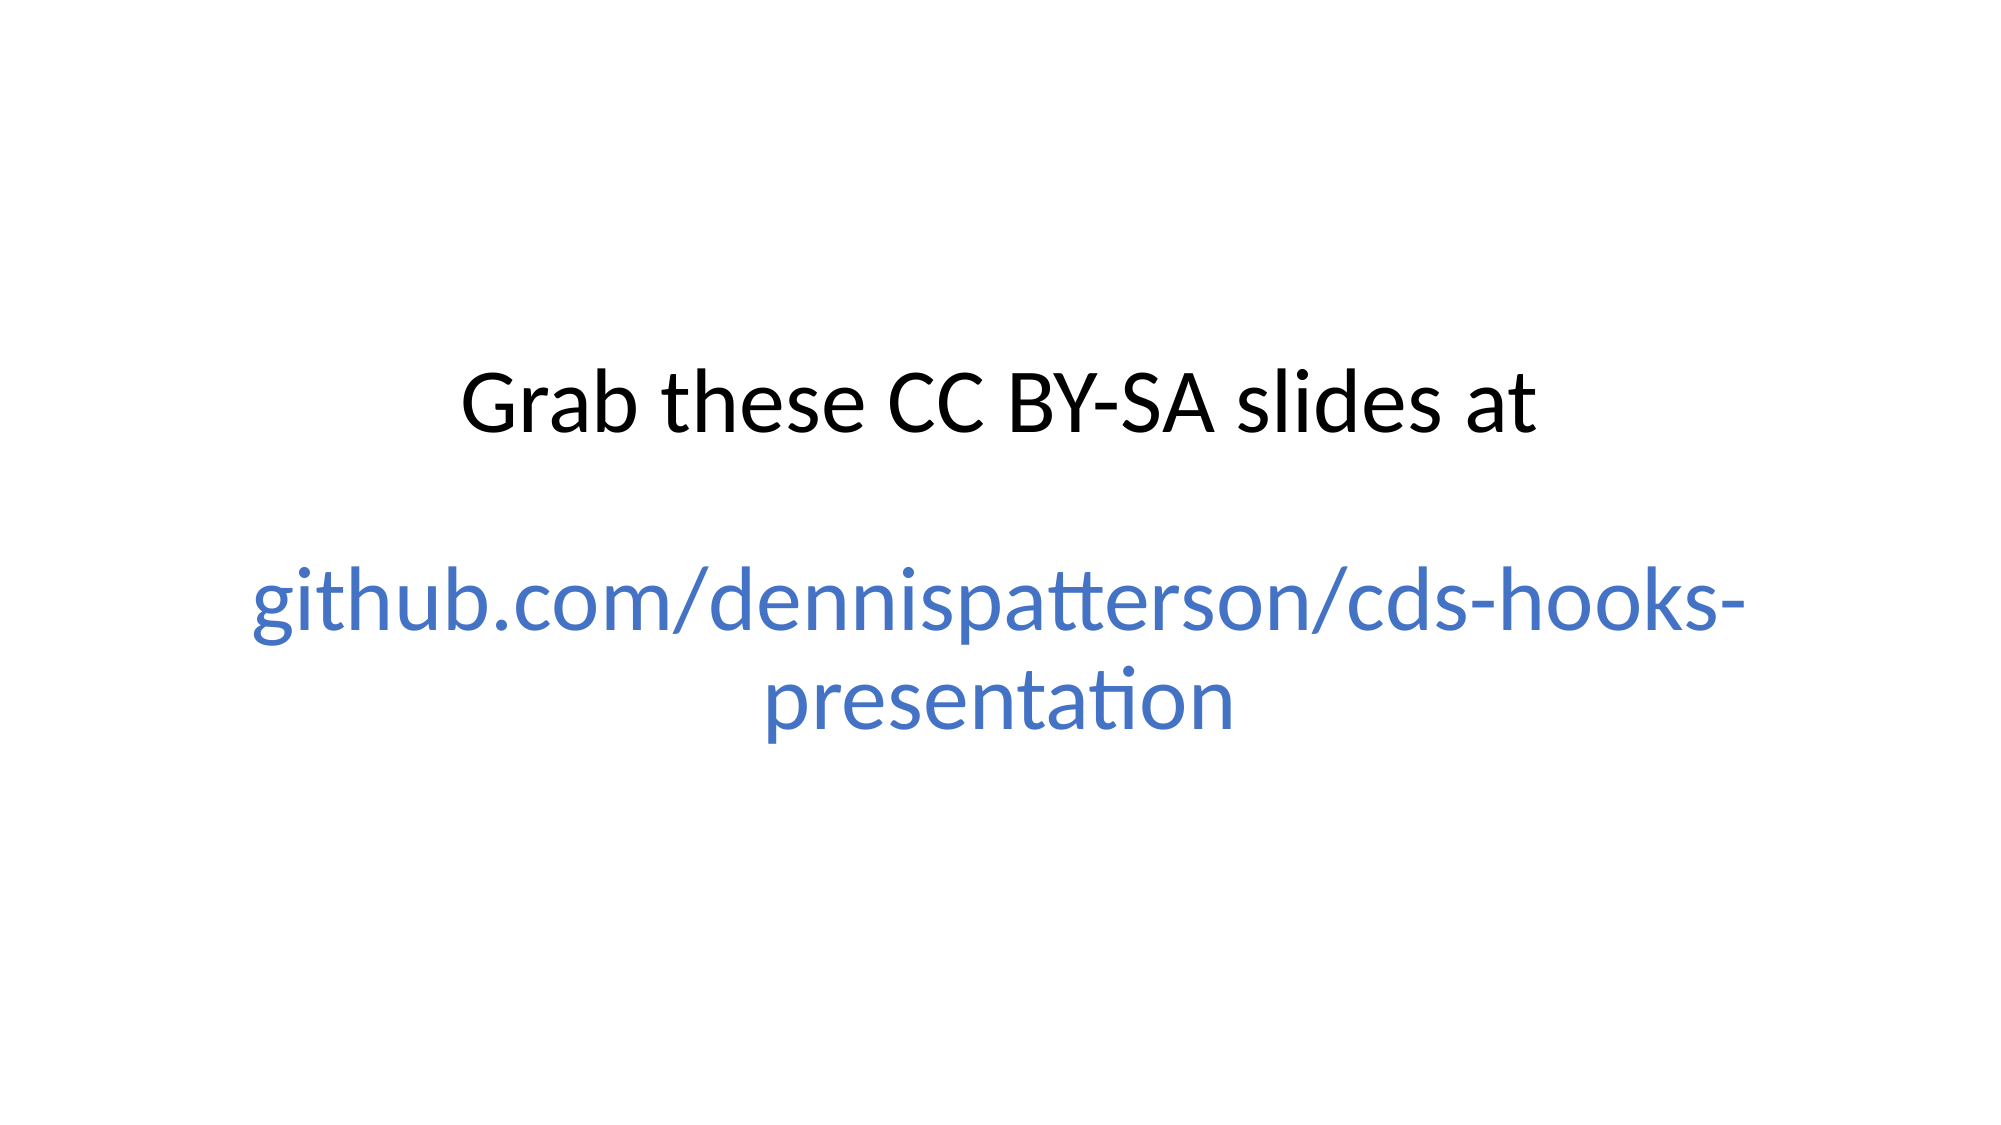

# Grab these CC BY-SA slides at github.com/dennispatterson/cds-hooks-presentation